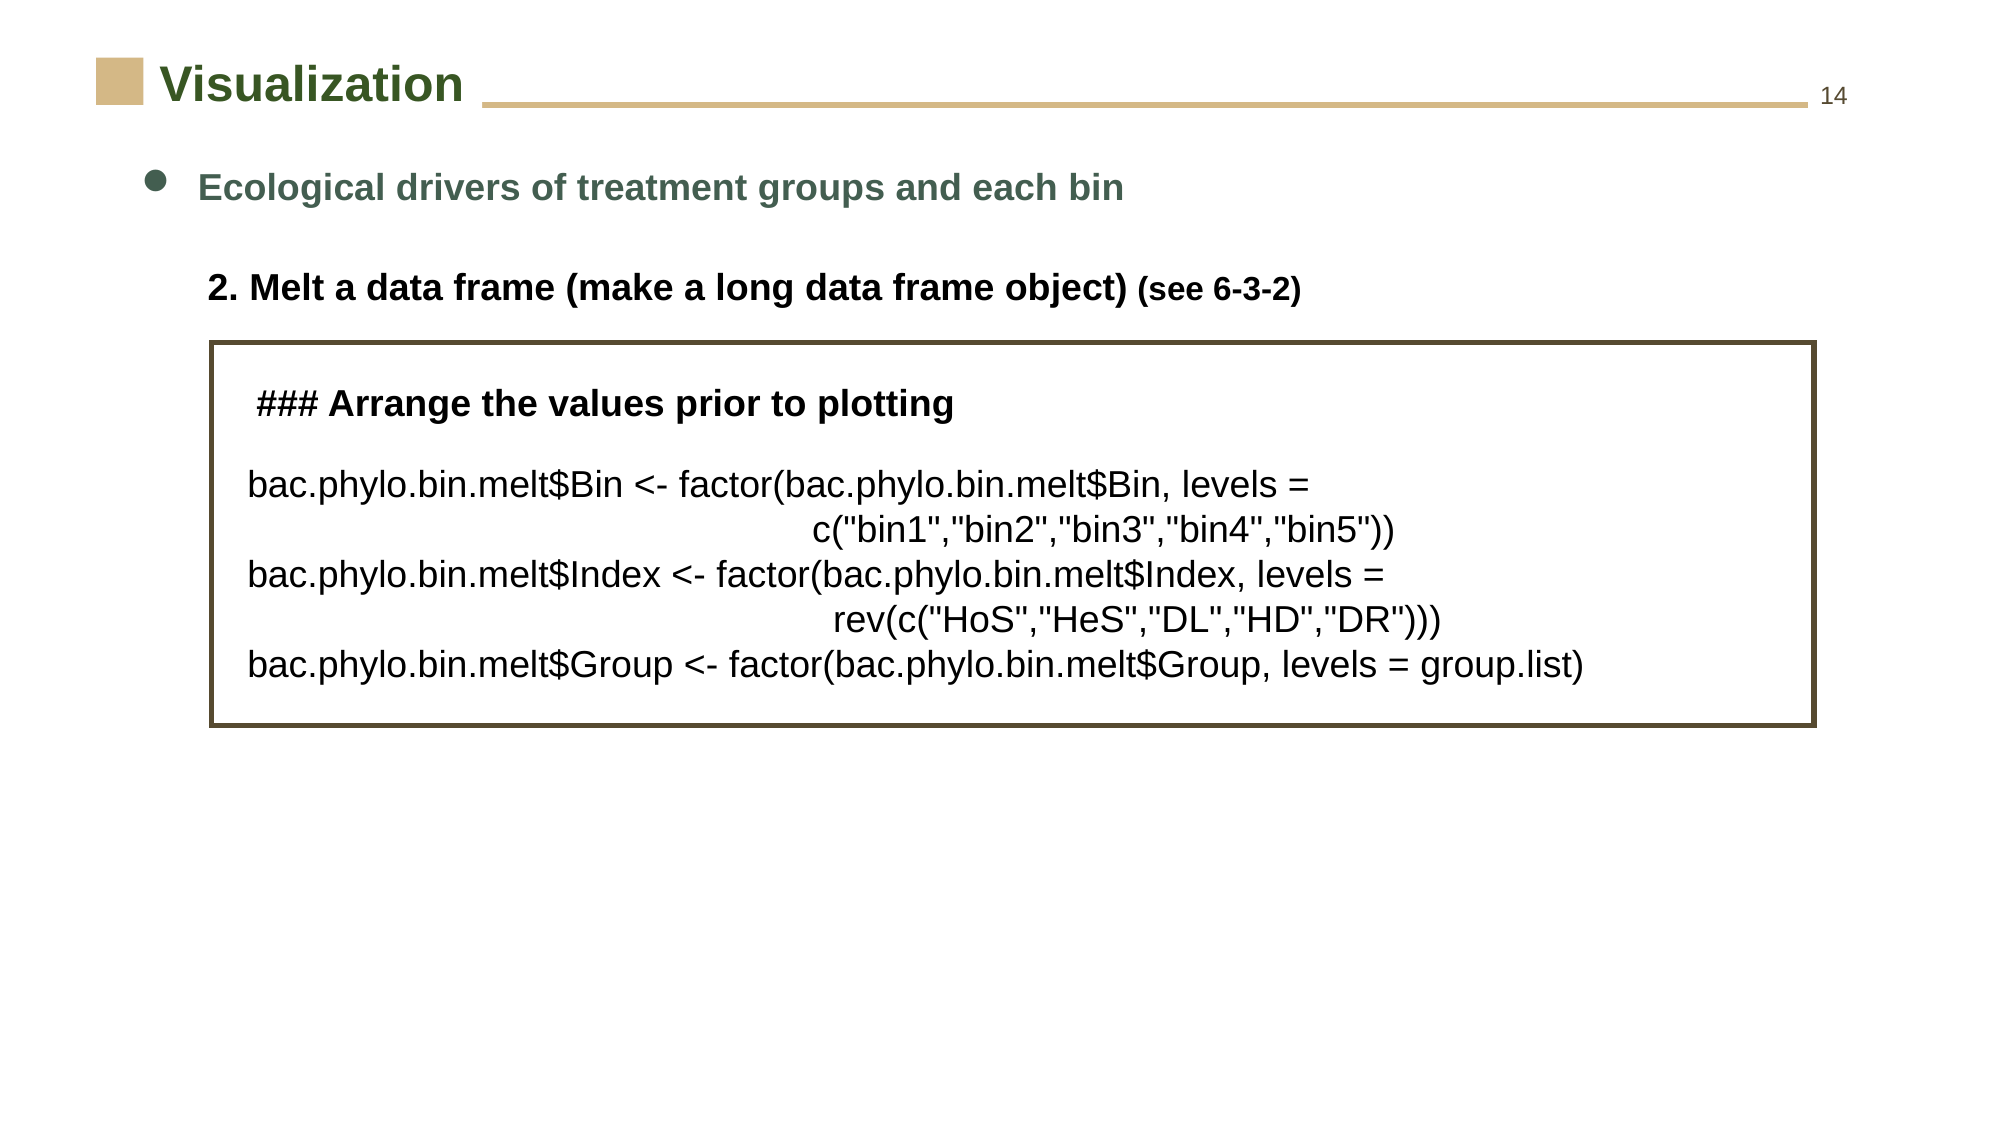

Visualization

14
Ecological drivers of treatment groups and each bin
2. Melt a data frame (make a long data frame object) (see 6-3-2)

### Arrange the values prior to plotting
bac.phylo.bin.melt$Bin <- factor(bac.phylo.bin.melt$Bin, levels =
                                                      c("bin1","bin2","bin3","bin4","bin5"))
bac.phylo.bin.melt$Index <- factor(bac.phylo.bin.melt$Index, levels =
                                                        rev(c("HoS","HeS","DL","HD","DR")))
bac.phylo.bin.melt$Group <- factor(bac.phylo.bin.melt$Group, levels = group.list)